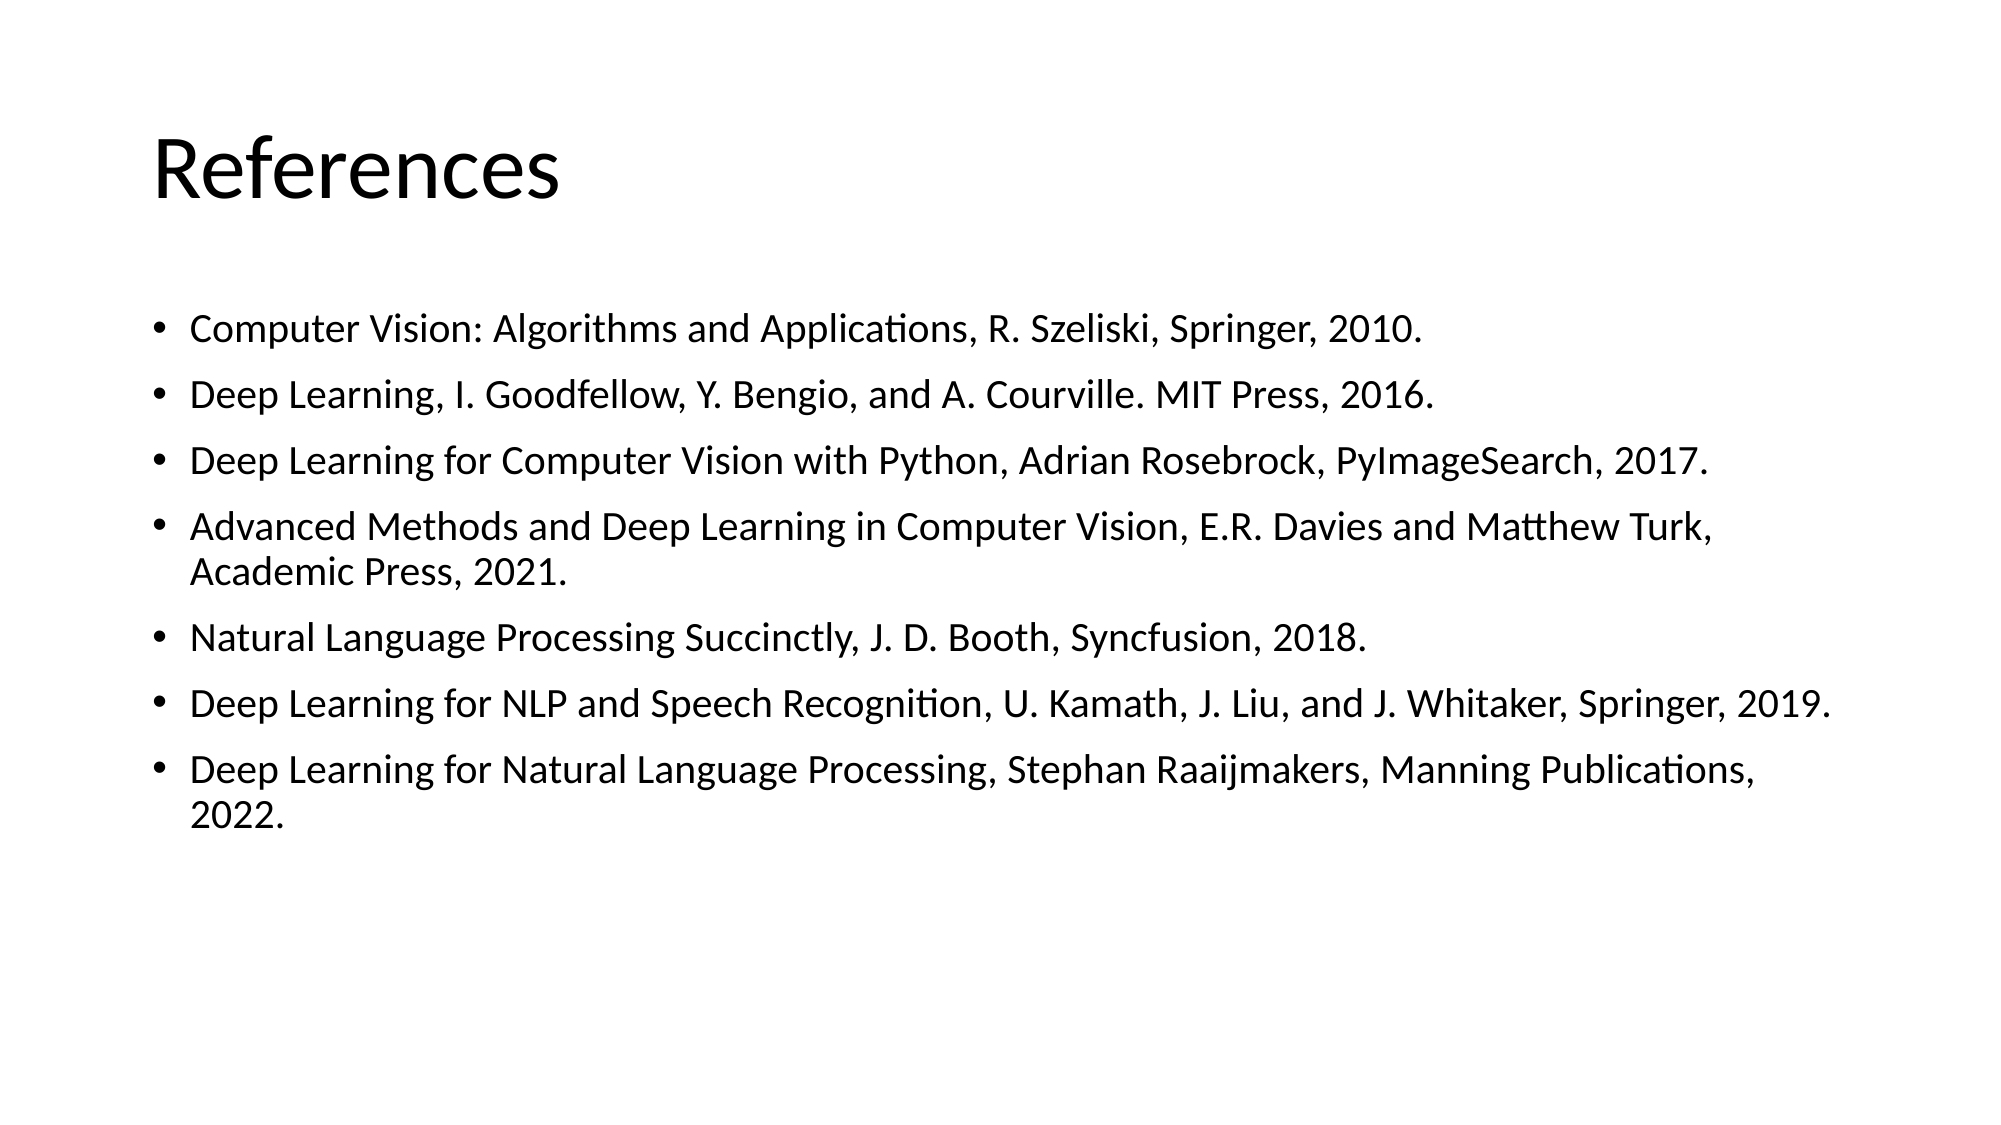

# References
Computer Vision: Algorithms and Applications, R. Szeliski, Springer, 2010.
Deep Learning, I. Goodfellow, Y. Bengio, and A. Courville. MIT Press, 2016.
Deep Learning for Computer Vision with Python, Adrian Rosebrock, PyImageSearch, 2017.
Advanced Methods and Deep Learning in Computer Vision, E.R. Davies and Matthew Turk, ‎ Academic Press, 2021.
Natural Language Processing Succinctly, J. D. Booth, Syncfusion, 2018.
Deep Learning for NLP and Speech Recognition, U. Kamath, J. Liu, and J. Whitaker, Springer, 2019.
Deep Learning for Natural Language Processing, Stephan Raaijmakers, Manning Publications, 2022.